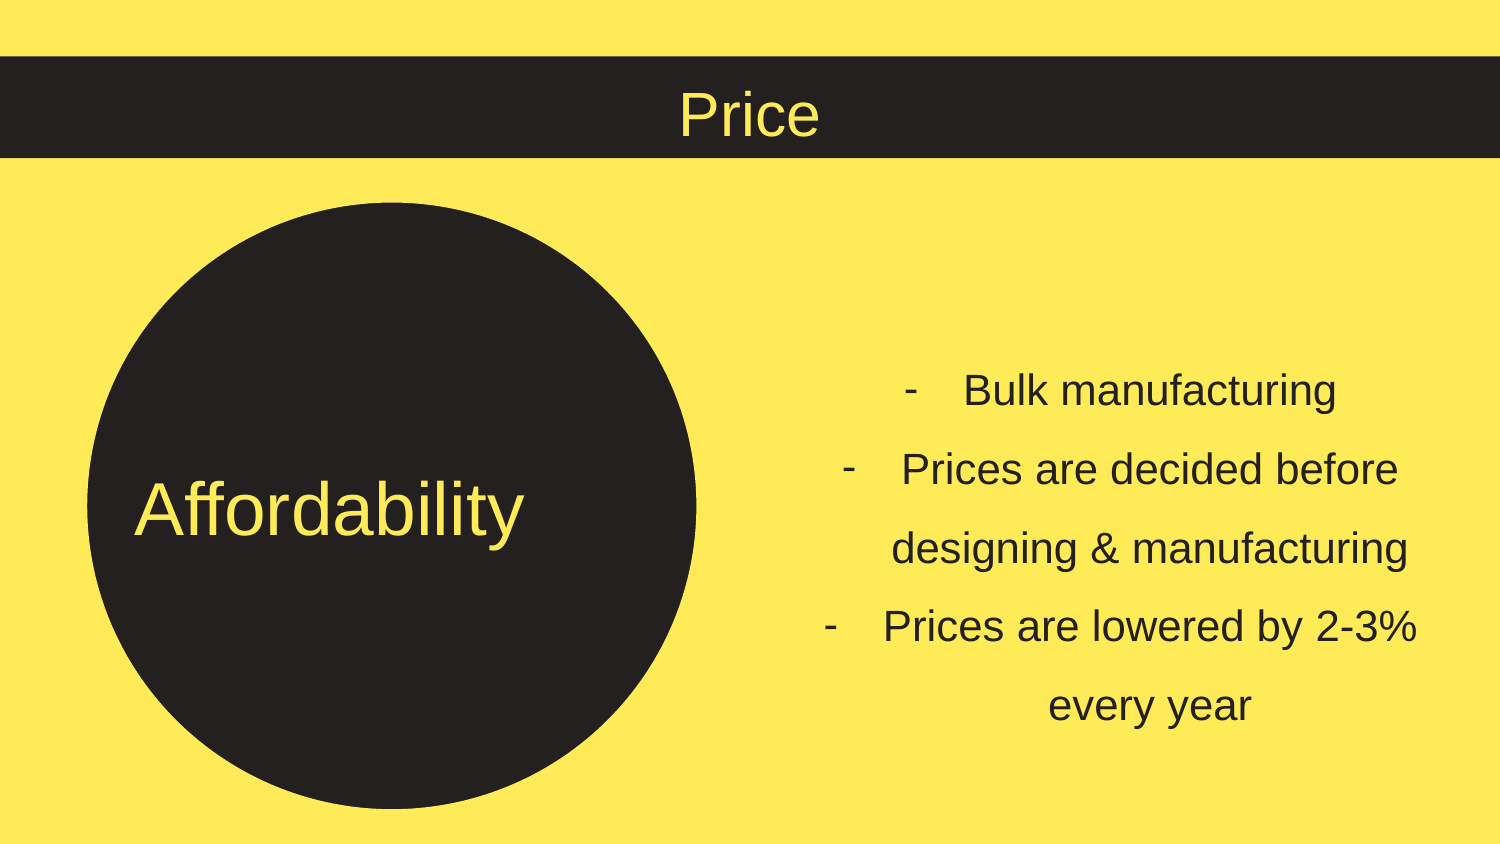

# Price

Bulk manufacturing
Prices are decided before designing & manufacturing
Prices are lowered by 2-3% every year
Affordability